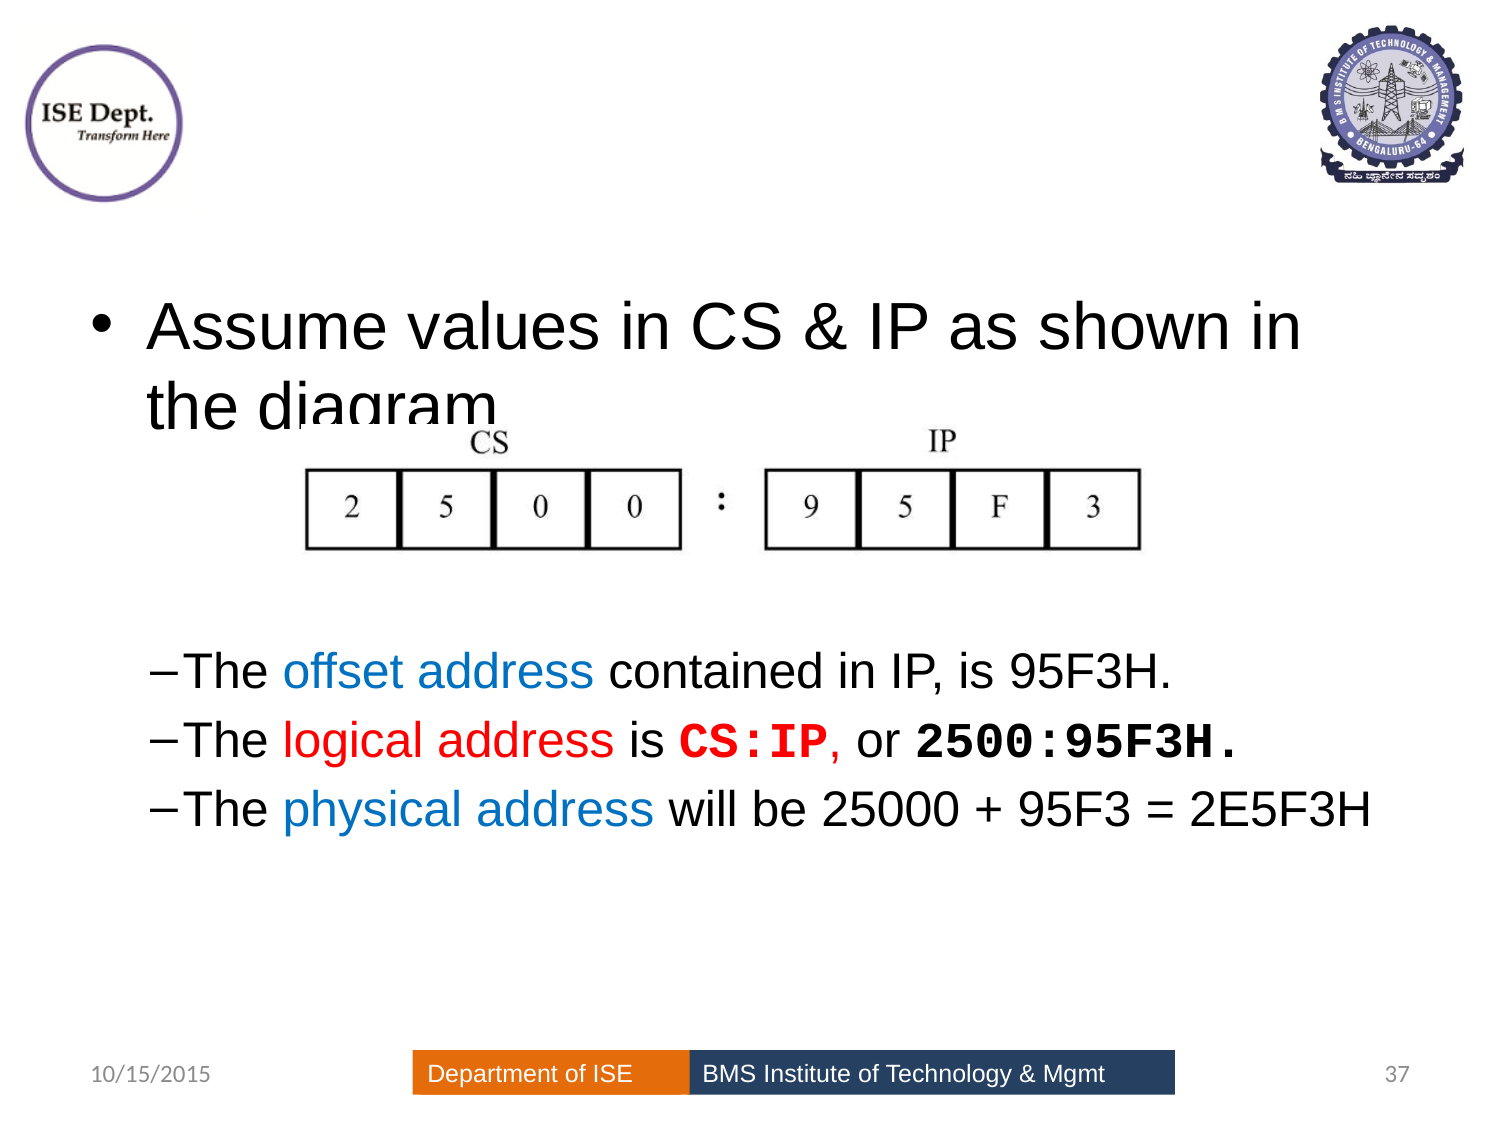

#
Assume values in CS & IP as shown in the diagram

The offset address contained in IP, is 95F3H.
The logical address is CS:IP, or 2500:95F3H.
The physical address will be 25000 + 95F3 = 2E5F3H

10/15/2015
37